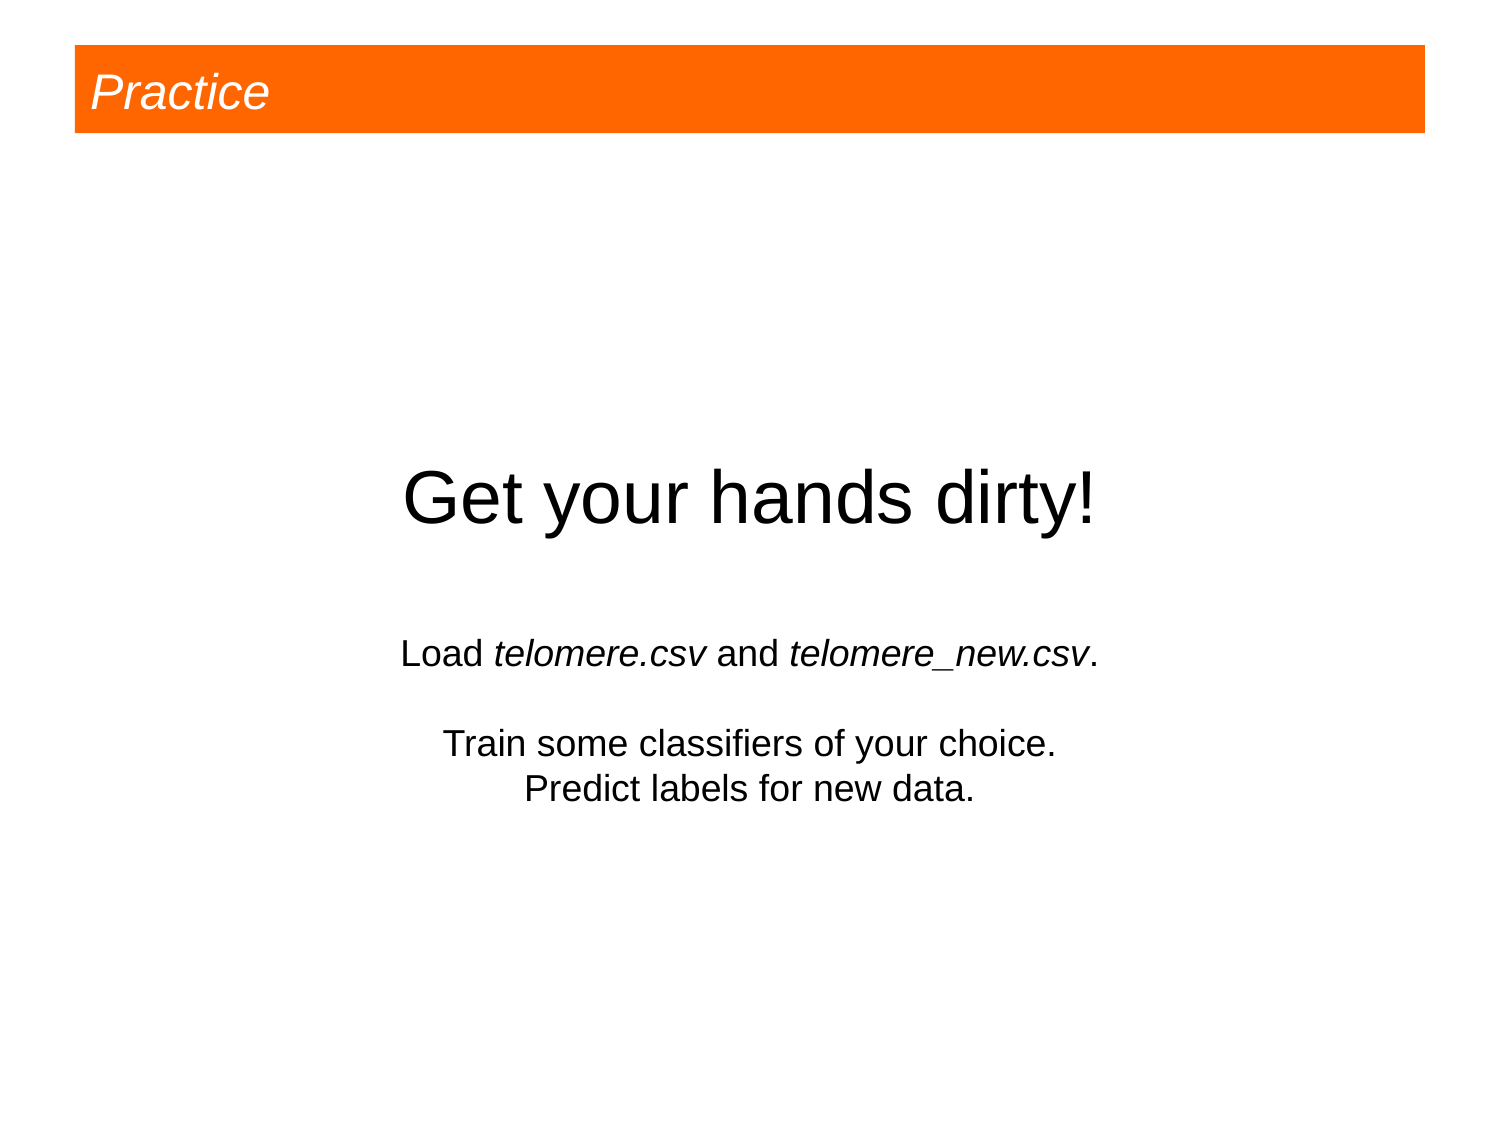

Practice
# Get your hands dirty! Load telomere.csv and telomere_new.csv. Train some classifiers of your choice. Predict labels for new data.